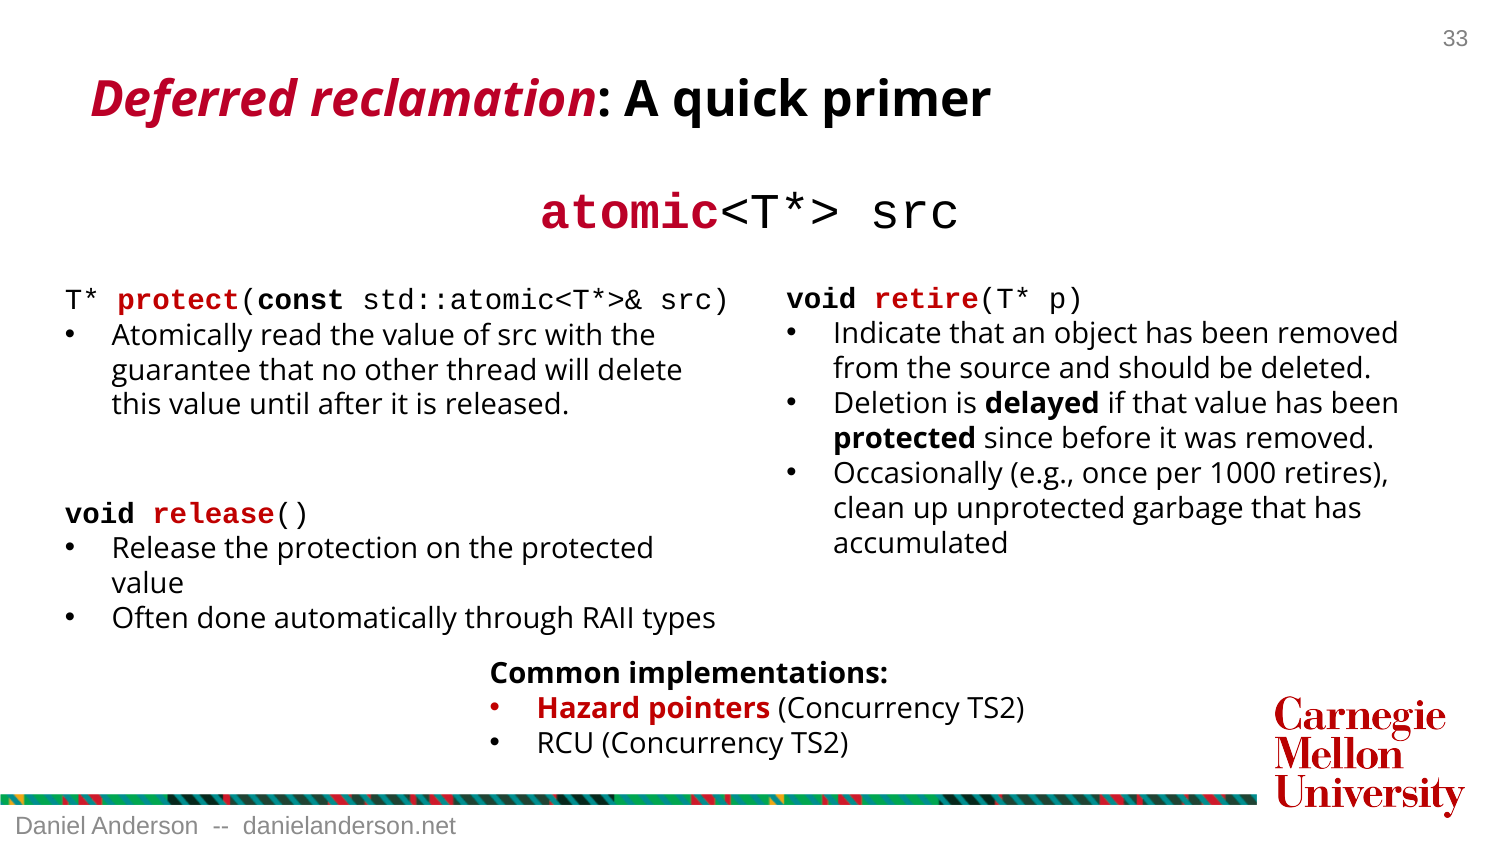

# Deferred reclamation: A quick primer
atomic<T*> src
void retire(T* p)
Indicate that an object has been removed from the source and should be deleted.
Deletion is delayed if that value has been protected since before it was removed.
Occasionally (e.g., once per 1000 retires), clean up unprotected garbage that has accumulated
T* protect(const std::atomic<T*>& src)
Atomically read the value of src with the guarantee that no other thread will delete this value until after it is released.
void release()
Release the protection on the protected value
Often done automatically through RAII types
Common implementations:
Hazard pointers (Concurrency TS2)
RCU (Concurrency TS2)
Daniel Anderson  --  danielanderson.net